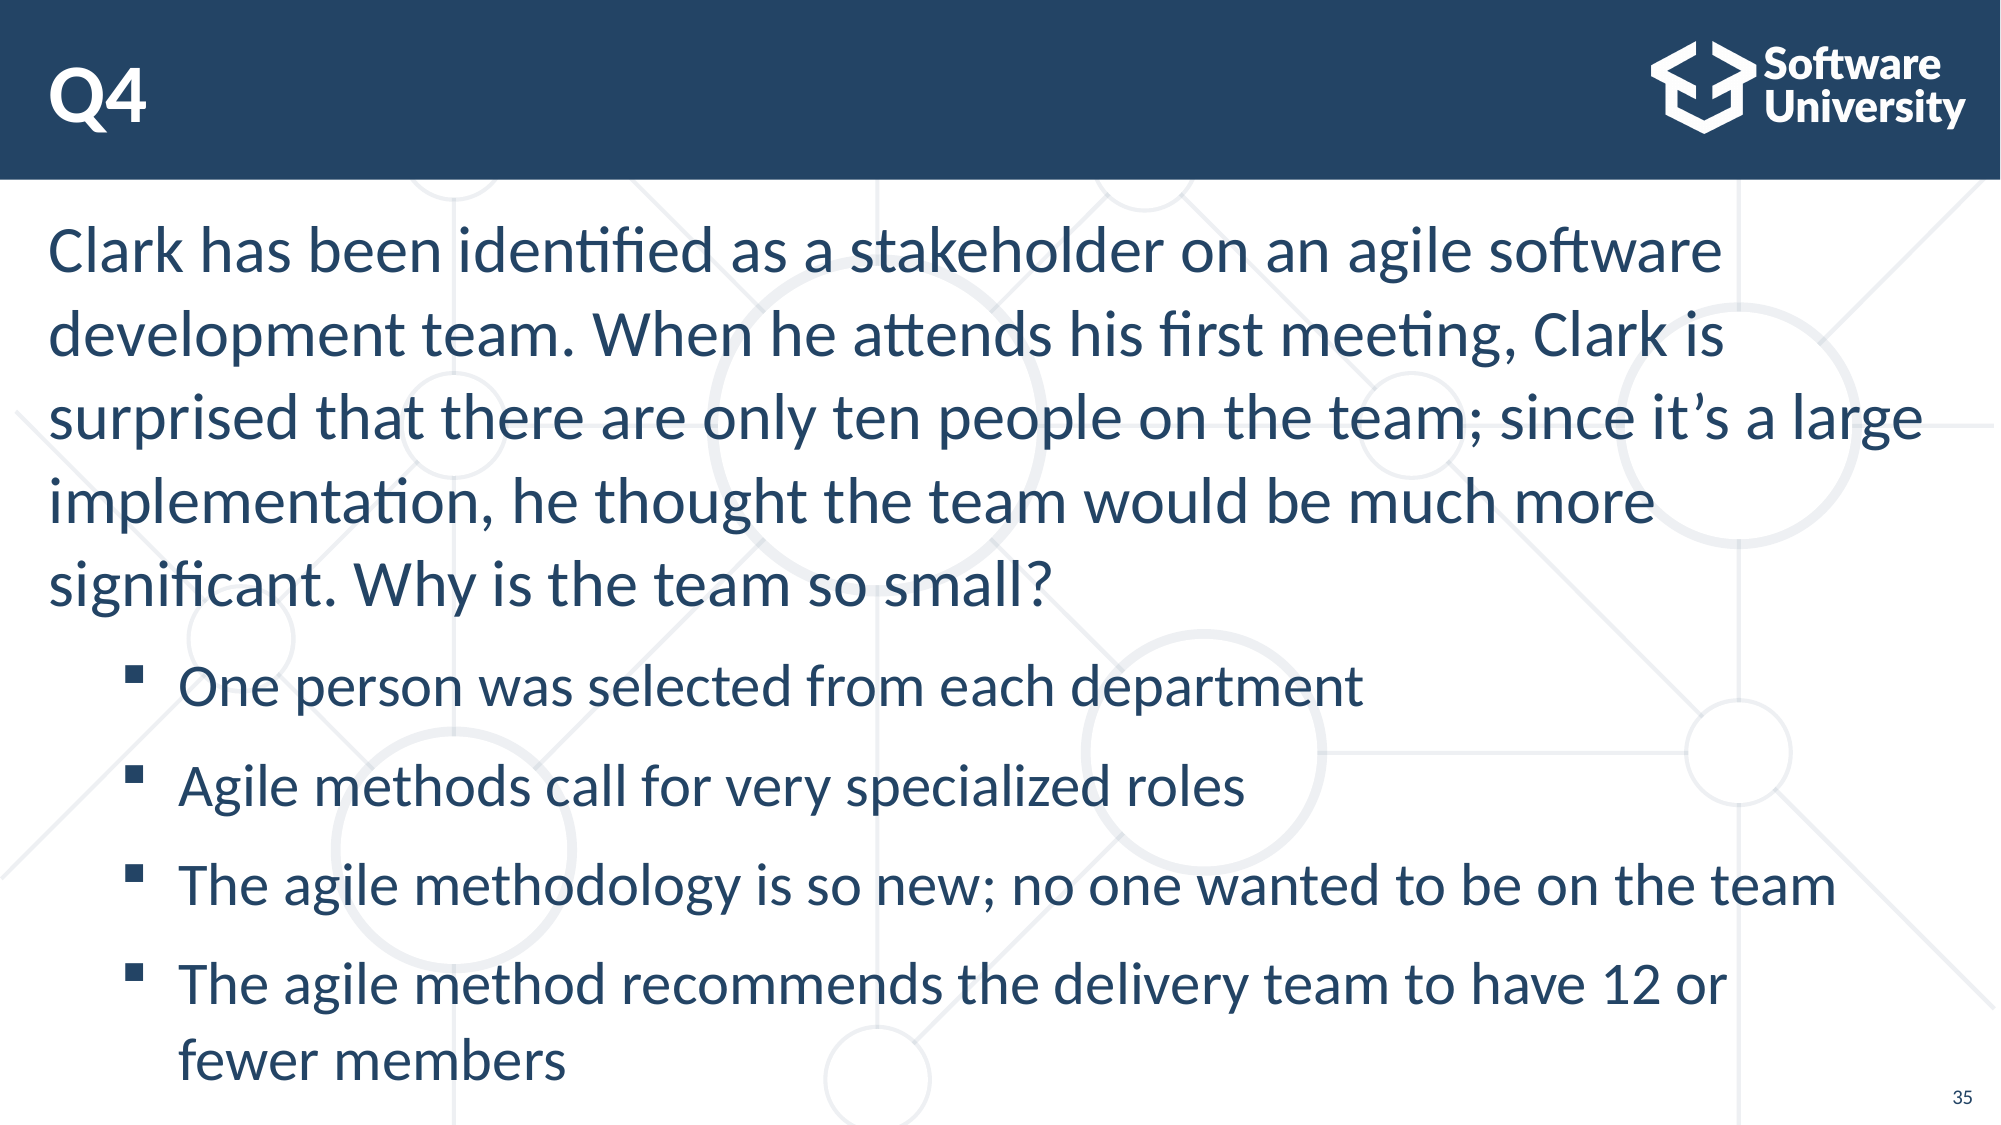

# Q4
Clark has been identified as a stakeholder on an agile software development team. When he attends his first meeting, Clark is surprised that there are only ten people on the team; since it’s a large implementation, he thought the team would be much more significant. Why is the team so small?
One person was selected from each department
Agile methods call for very specialized roles
The agile methodology is so new; no one wanted to be on the team
The agile method recommends the delivery team to have 12 or
fewer members
35